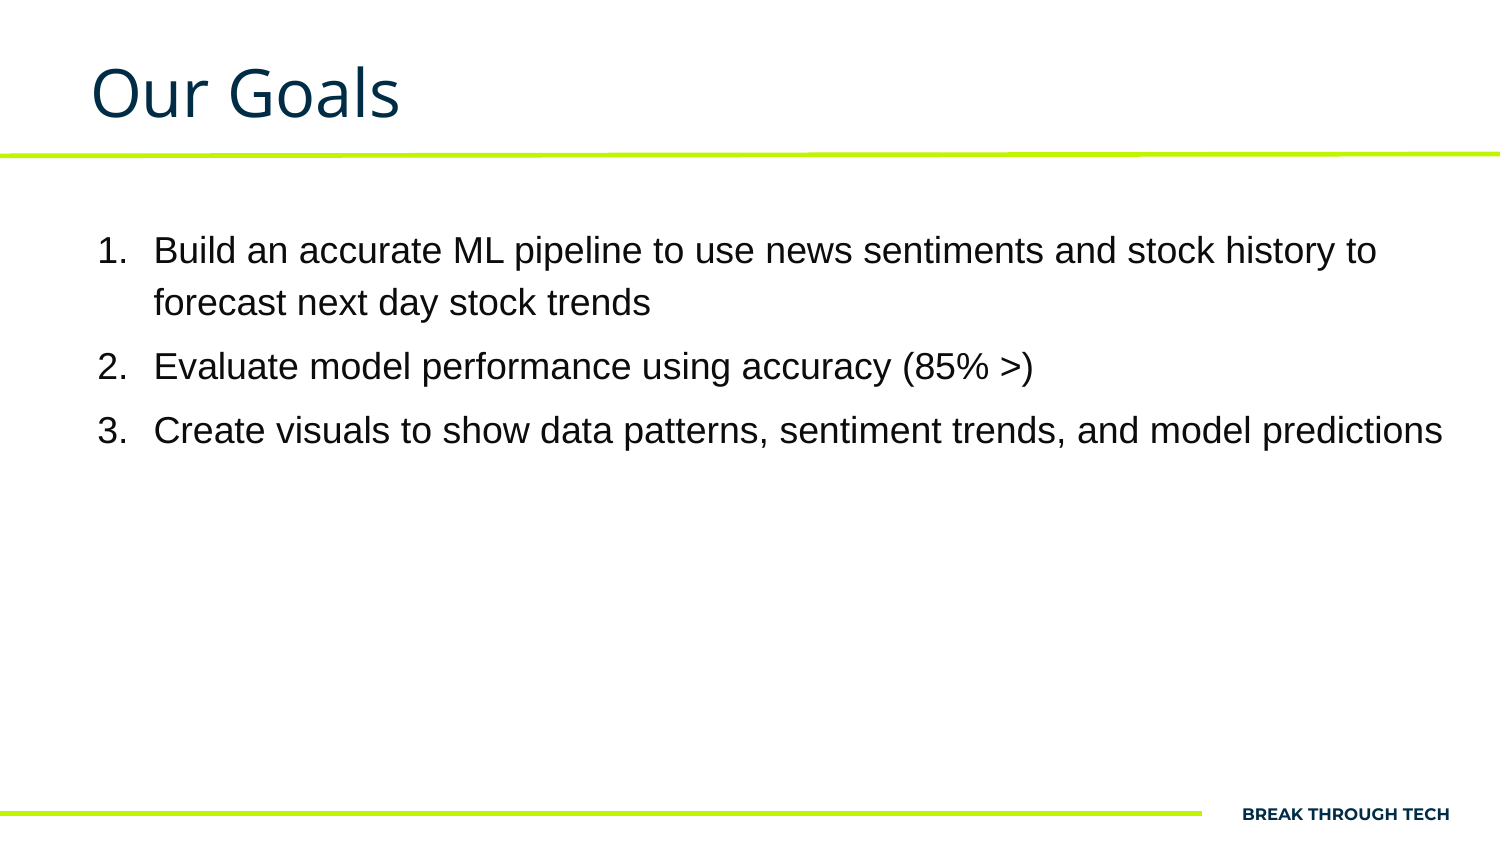

Our Goals
Build an accurate ML pipeline to use news sentiments and stock history to forecast next day stock trends
Evaluate model performance using accuracy (85% >)
Create visuals to show data patterns, sentiment trends, and model predictions